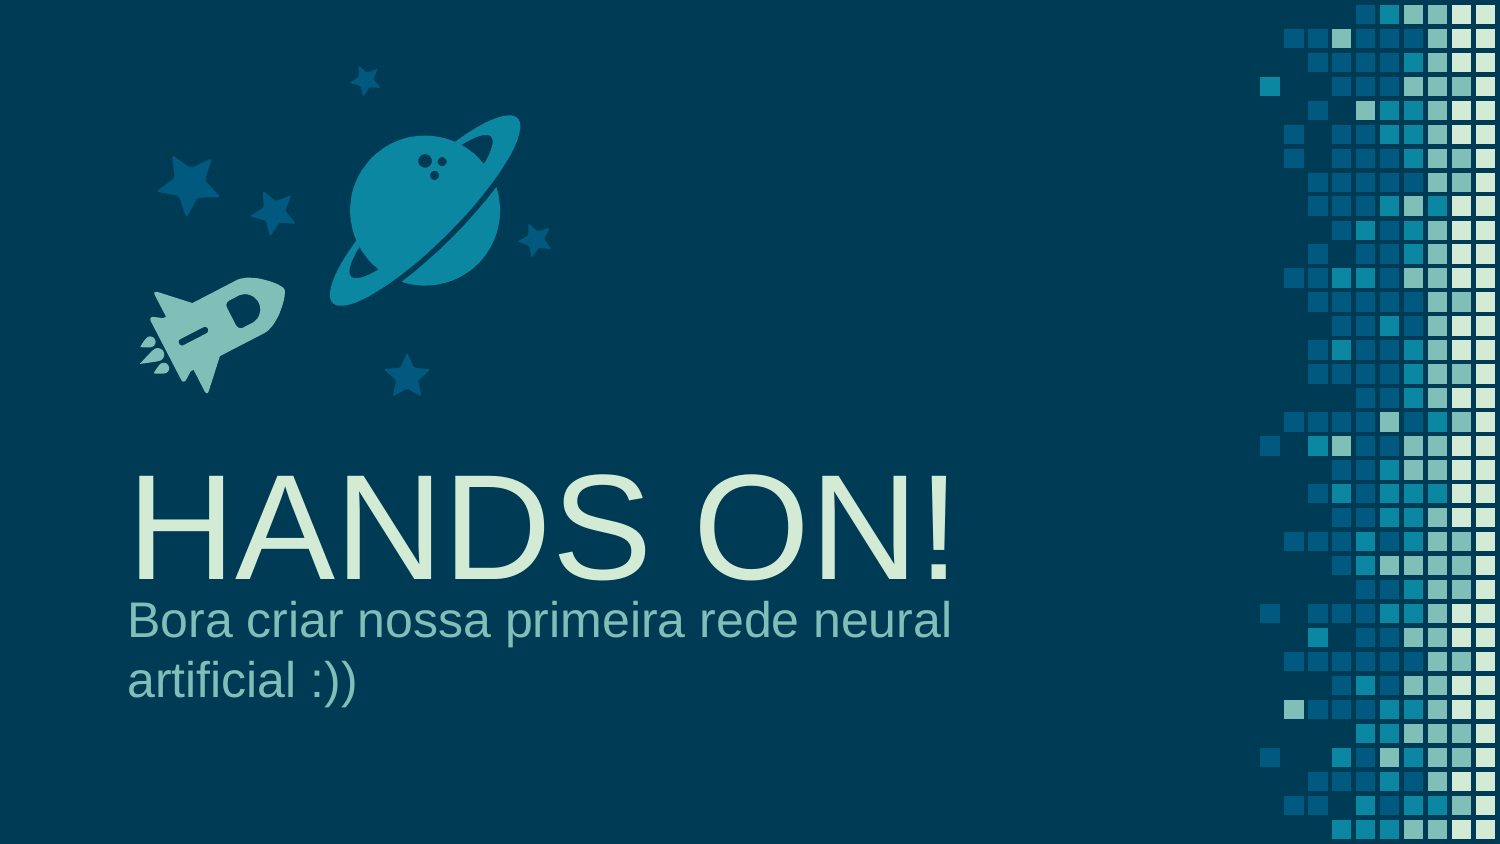

HANDS ON!
Bora criar nossa primeira rede neural artificial :))